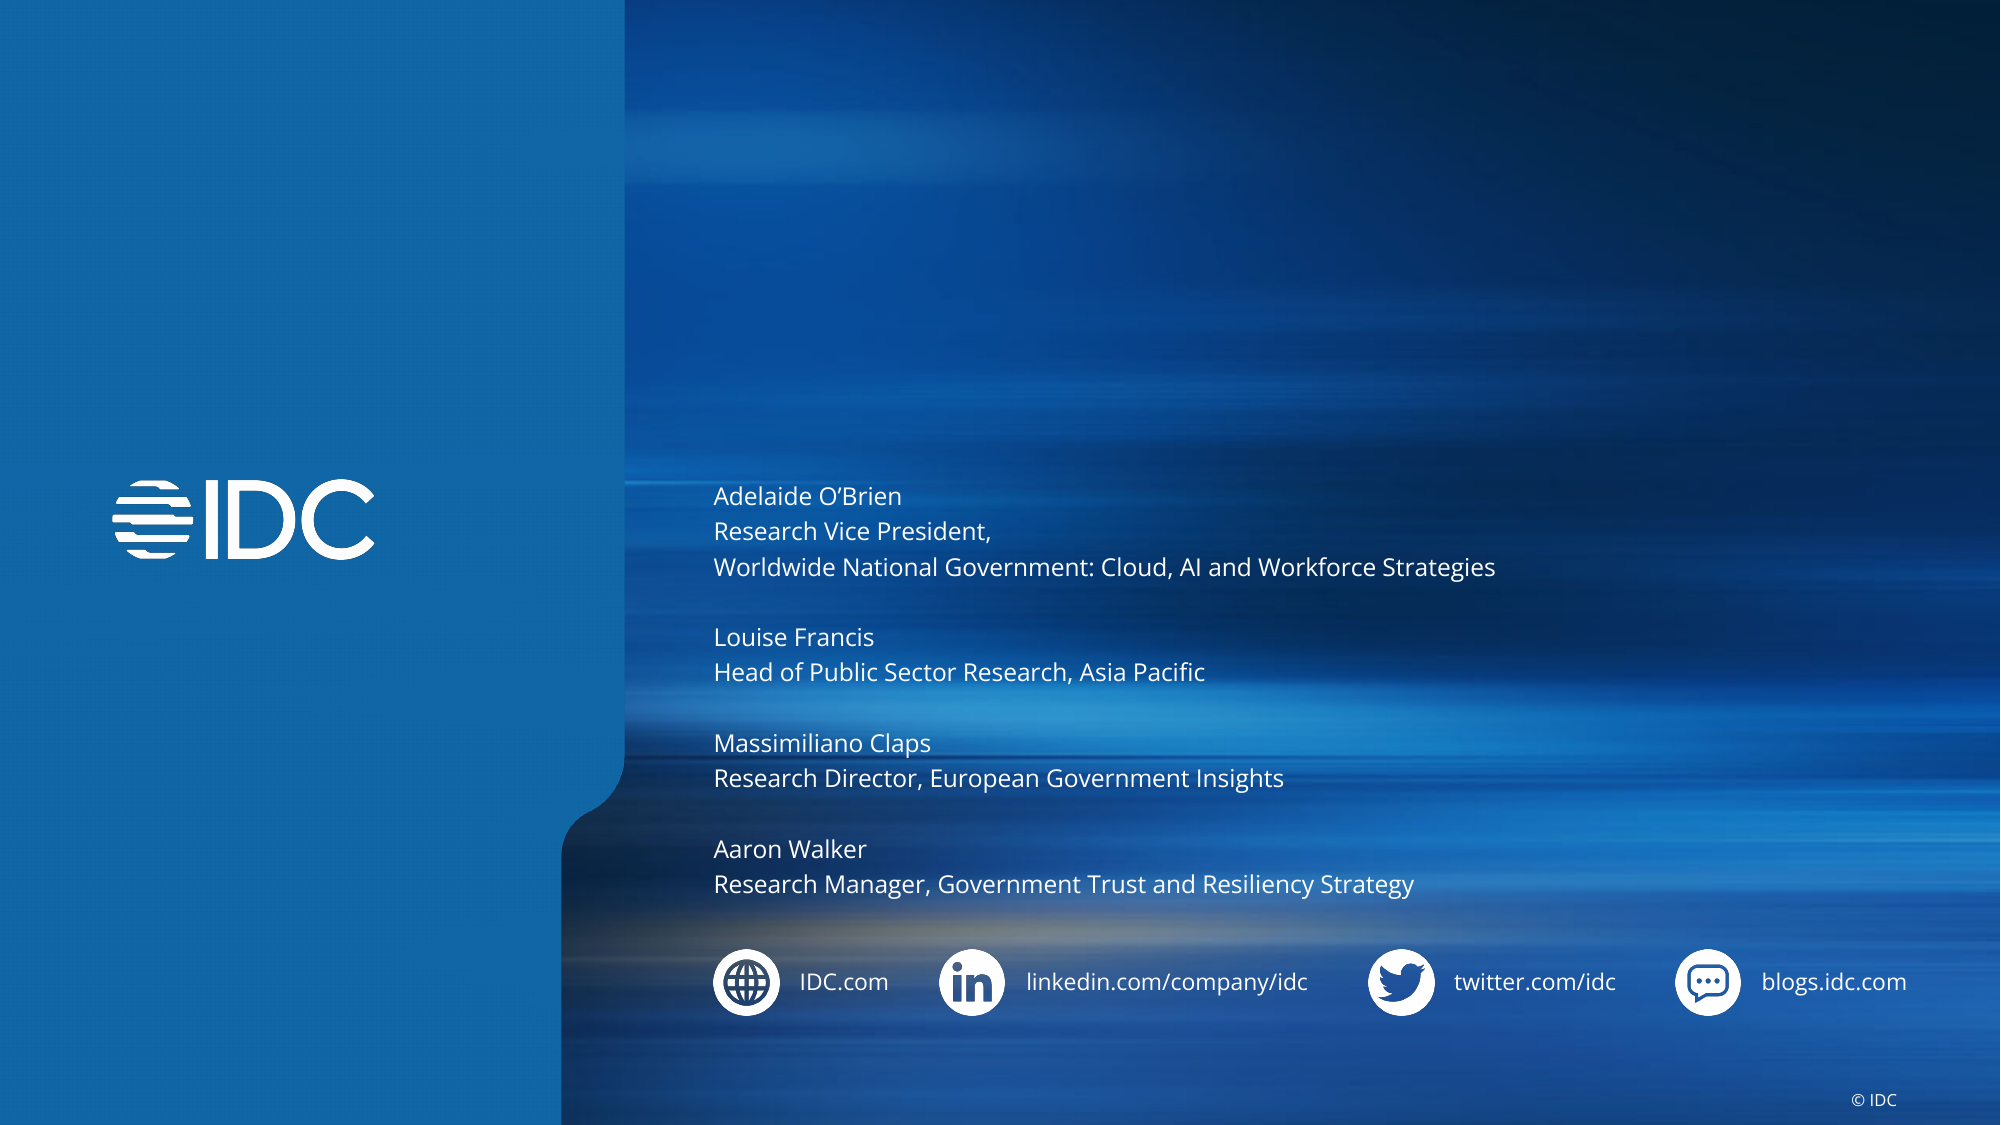

Adelaide O’Brien
Research Vice President,
Worldwide National Government: Cloud, AI and Workforce Strategies

Louise Francis
Head of Public Sector Research, Asia Pacific

Massimiliano Claps
Research Director, European Government Insights

Aaron Walker
Research Manager, Government Trust and Resiliency Strategy